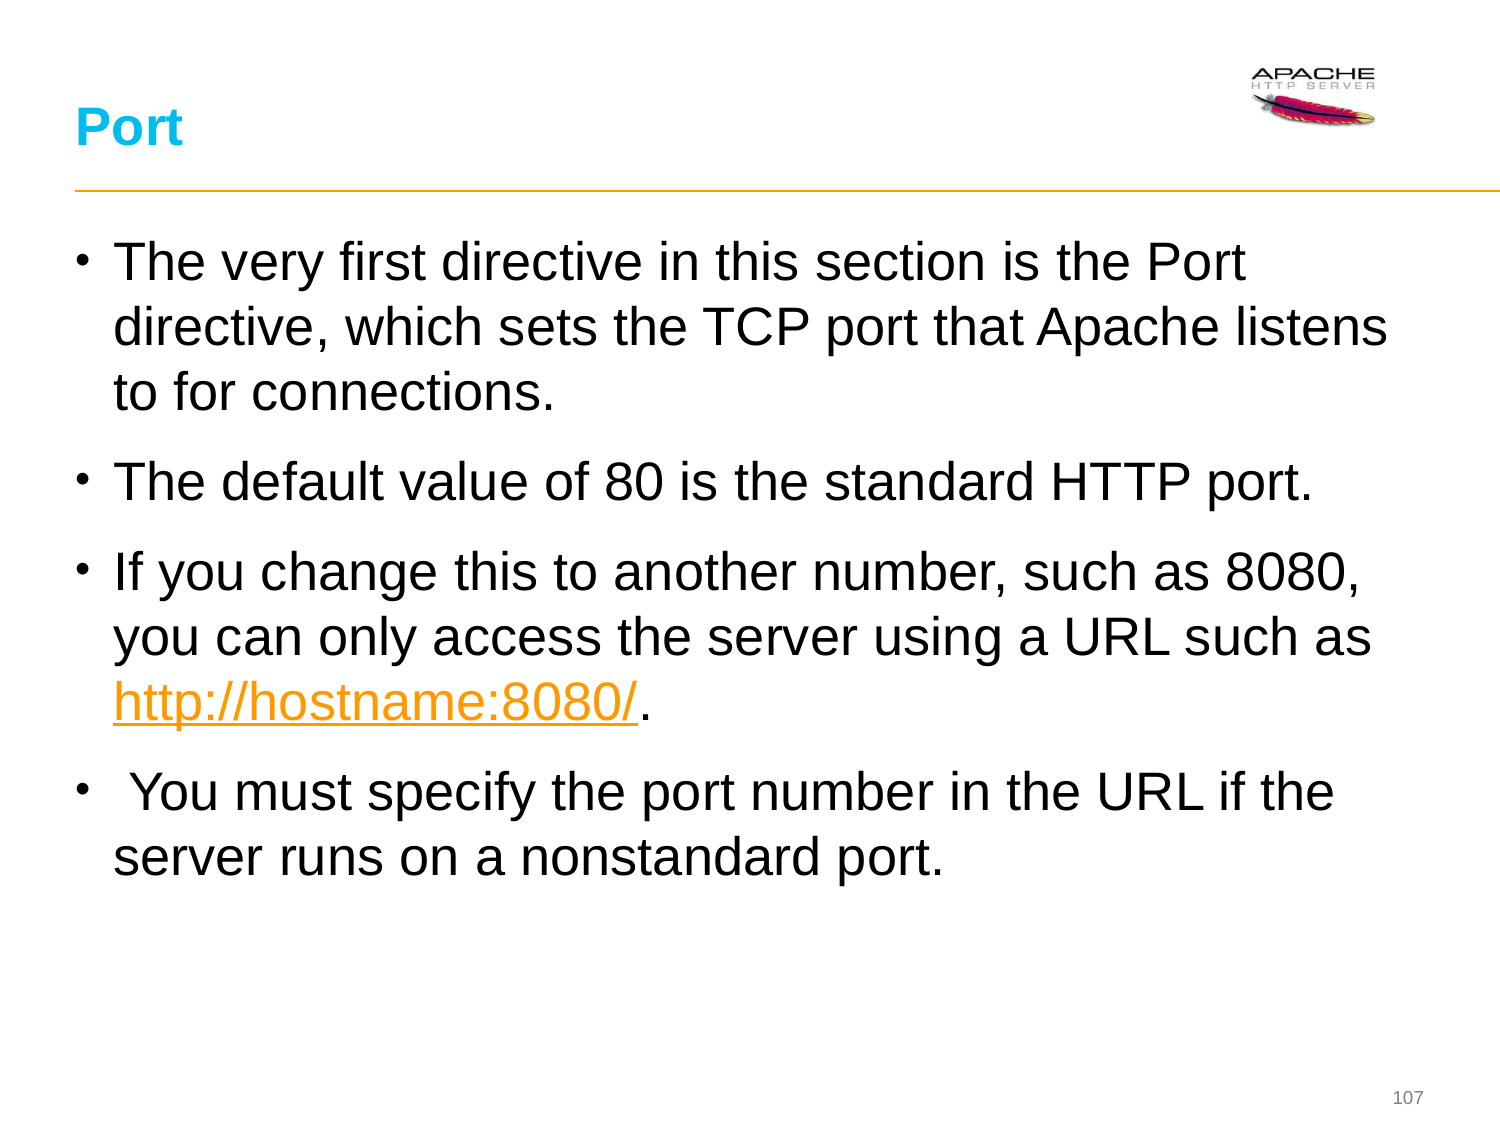

# Port
The very first directive in this section is the Port directive, which sets the TCP port that Apache listens to for connections.
The default value of 80 is the standard HTTP port.
If you change this to another number, such as 8080, you can only access the server using a URL such as http://hostname:8080/.
 You must specify the port number in the URL if the server runs on a nonstandard port.